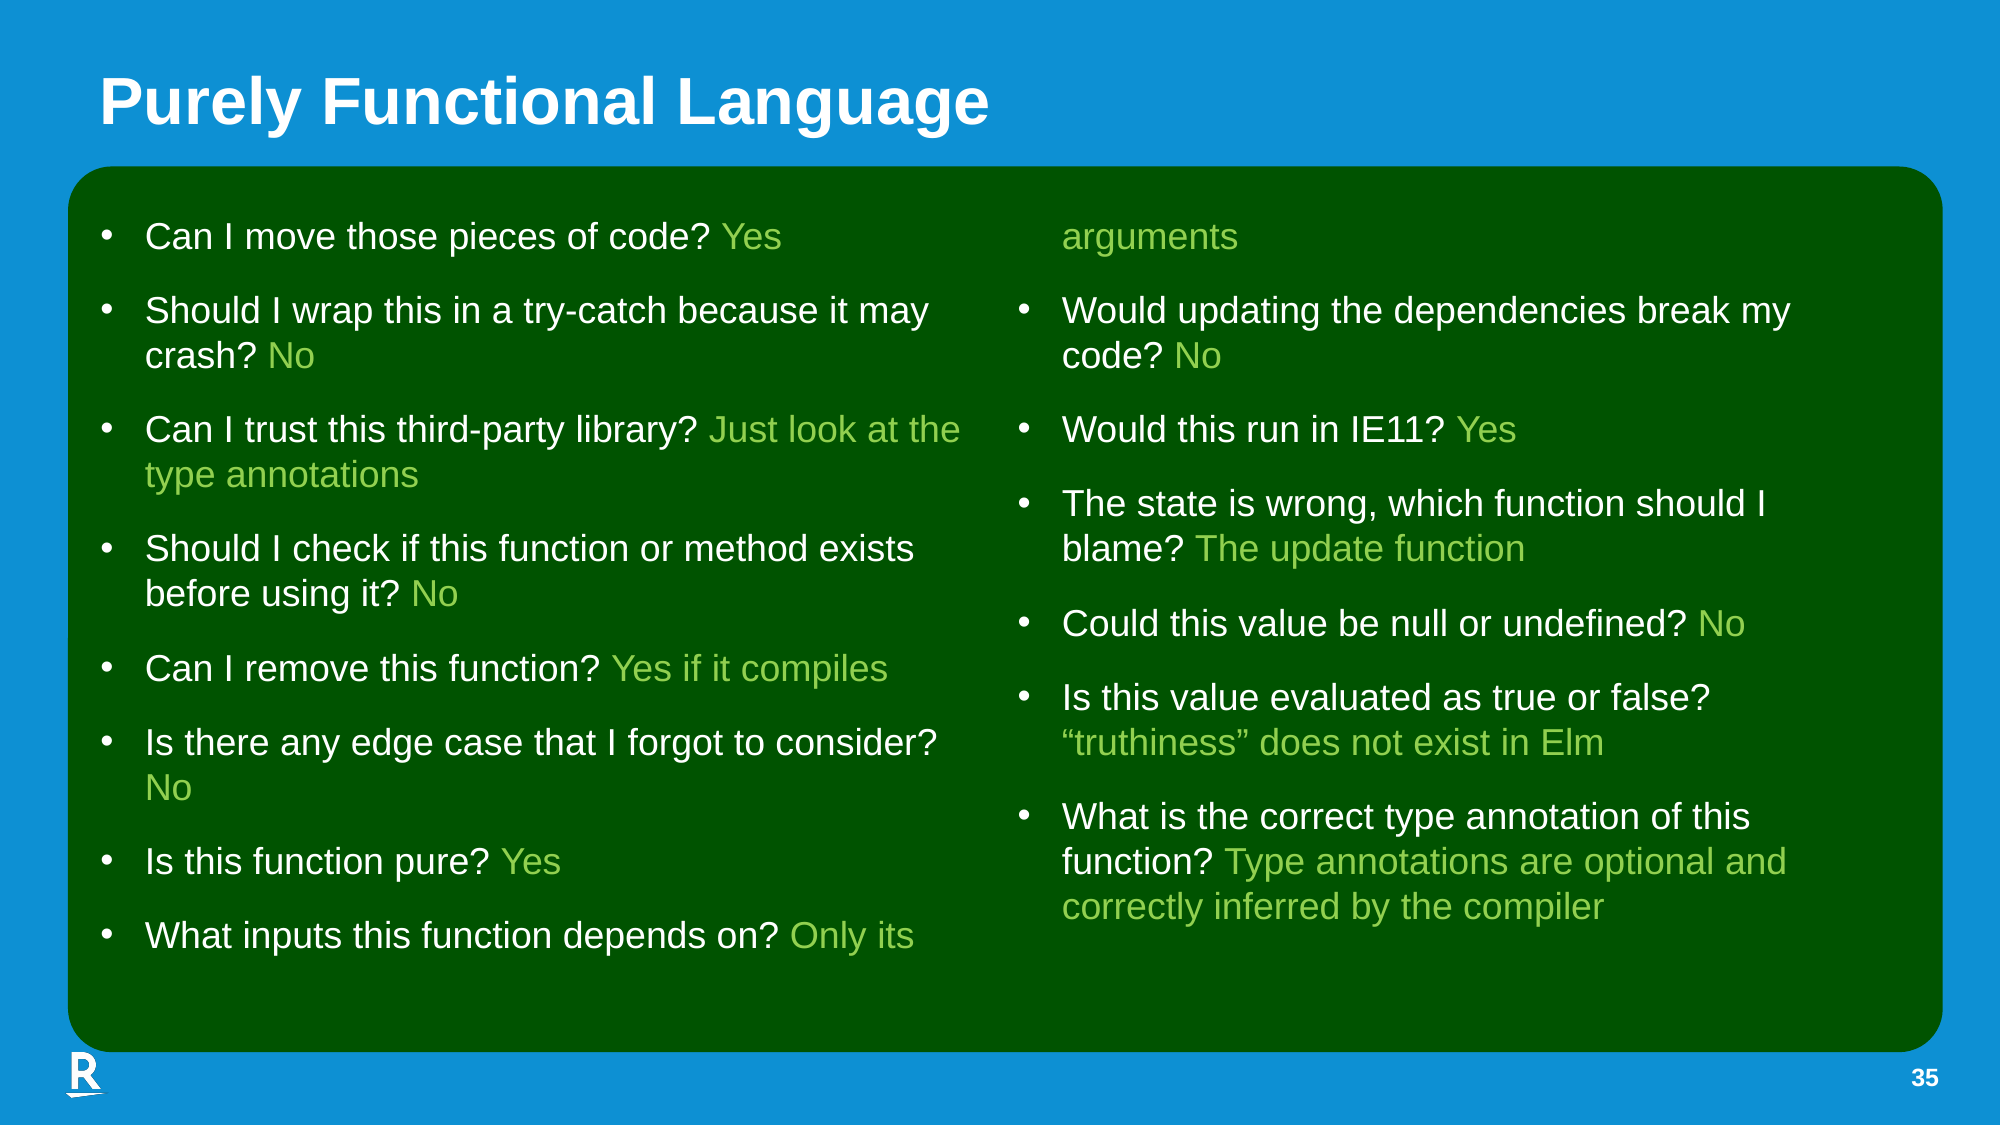

# Purely Functional Language

Can I move those pieces of code? Yes
Should I wrap this in a try-catch because it may crash? No
Can I trust this third-party library? Just look at the type annotations
Should I check if this function or method exists before using it? No
Can I remove this function? Yes if it compiles
Is there any edge case that I forgot to consider? No
Is this function pure? Yes
What inputs this function depends on? Only its arguments
Would updating the dependencies break my code? No
Would this run in IE11? Yes
The state is wrong, which function should I blame? The update function
Could this value be null or undefined? No
Is this value evaluated as true or false? “truthiness” does not exist in Elm
What is the correct type annotation of this function? Type annotations are optional and correctly inferred by the compiler